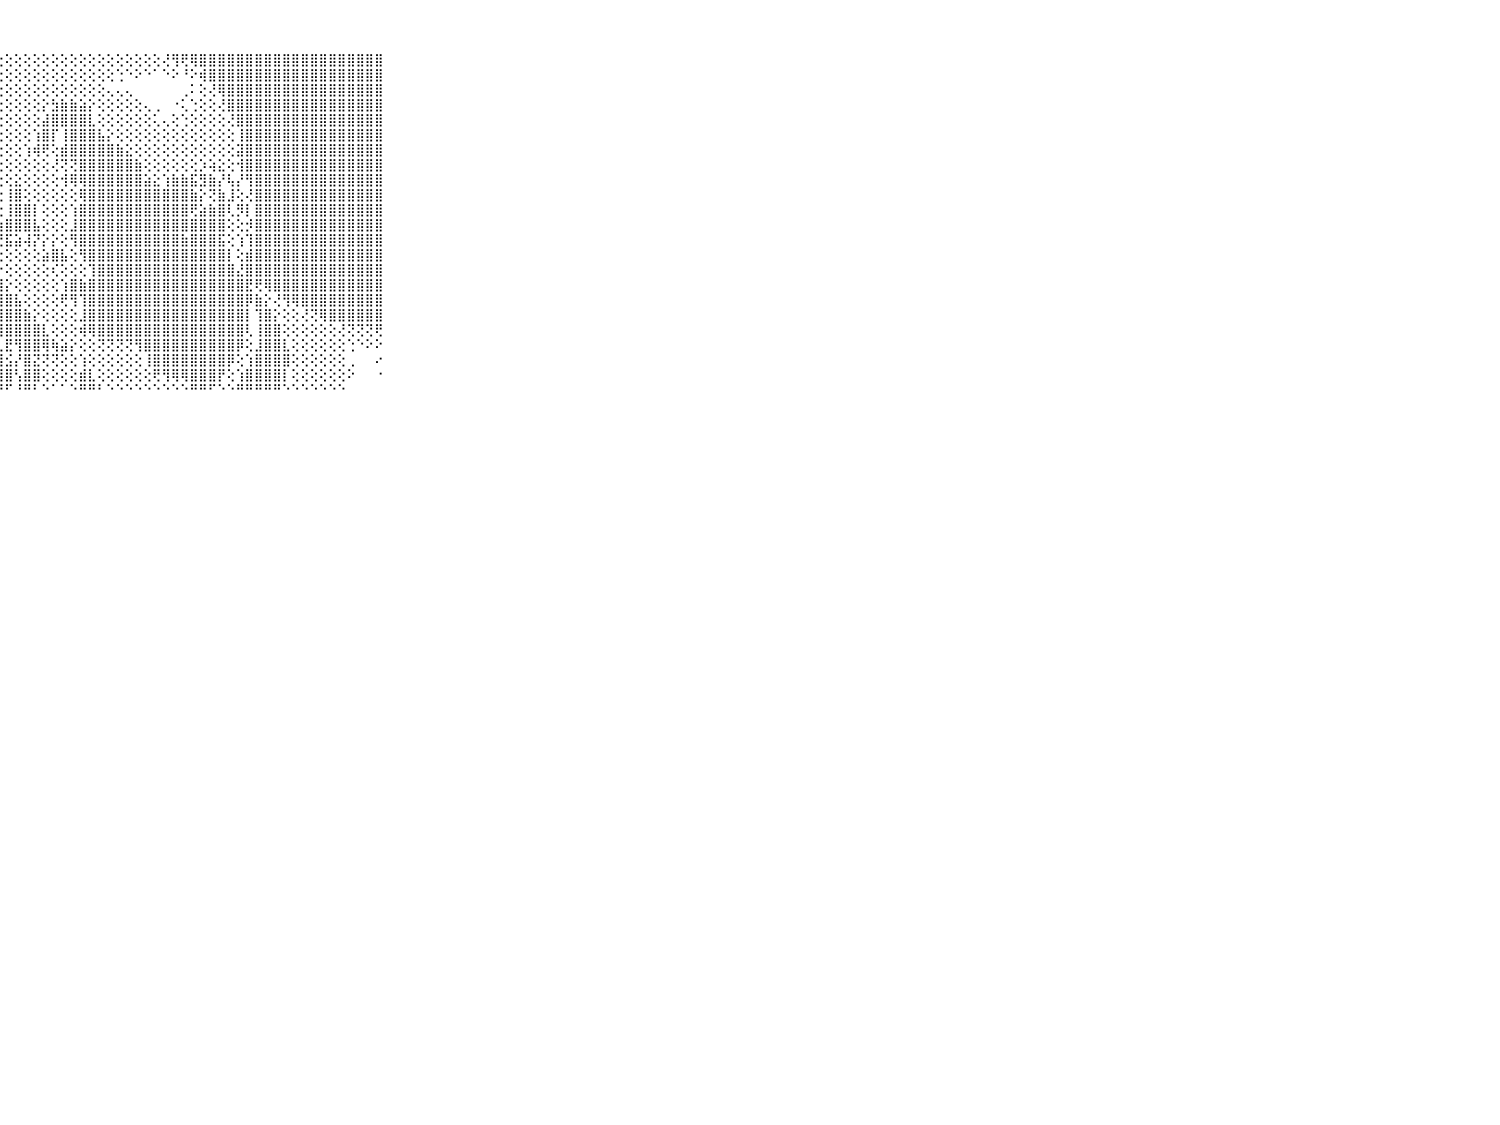

⠀⠀⠀⠀⠀⠀⠀⠀⠀⠀⠀⣿⣿⣿⣿⣿⣿⣿⣿⣿⣿⣿⣿⡿⢿⢏⢝⢕⢕⢕⢕⢕⢕⢕⢕⢕⢕⢕⢕⢕⢕⢕⢕⢕⢕⢜⢻⢟⢿⣿⣿⣿⣿⣿⣿⣿⣿⣿⣿⣿⣿⣿⣿⣿⣿⣿⣿⣿⣿⠀⠀⠀⠀⠀⠀⠀⠀⠀⠀⠀⠀
⠀⠀⠀⠀⠀⠀⠀⠀⠀⠀⠀⣿⣿⣿⣿⣿⣿⣿⣿⣿⣿⣿⡯⢕⢕⢕⢕⢕⢕⢕⢕⢕⢕⢕⢕⢕⢕⢕⢕⢕⢑⠑⠕⠑⠁⠑⠕⠘⠕⢾⣿⣿⣿⣿⣿⣿⣿⣿⣿⣿⣿⣿⣿⣿⣿⣿⣿⣿⣿⠀⠀⠀⠀⠀⠀⠀⠀⠀⠀⠀⠀
⠀⠀⠀⠀⠀⠀⠀⠀⠀⠀⠀⣿⣿⣿⣿⣿⣿⣿⣿⣿⣿⡟⢕⢕⢕⢕⢕⢕⢕⢕⢕⢕⢕⢕⢕⢕⢕⢕⢕⢄⢄⢄⠀⠀⠀⠀⠀⢀⠅⢕⢜⢿⣿⣿⣿⣿⣿⣿⣿⣿⣿⣿⣿⣿⣿⣿⣿⣿⣿⠀⠀⠀⠀⠀⠀⠀⠀⠀⠀⠀⠀
⠀⠀⠀⠀⠀⠀⠀⠀⠀⠀⠀⣿⣿⣿⣿⣿⣿⣿⣿⣿⢟⢇⢕⢕⢕⢕⢕⢕⢕⢕⢕⢕⡕⣳⣷⣷⣵⡕⢕⢕⢕⢕⢕⢄⢀⠀⠐⢅⢑⢕⢕⢜⣿⣿⣿⣿⣿⣿⣿⣿⣿⣿⣿⣿⣿⣿⣿⣿⣿⠀⠀⠀⠀⠀⠀⠀⠀⠀⠀⠀⠀
⠀⠀⠀⠀⠀⠀⠀⠀⠀⠀⠀⣿⣿⣿⣿⣿⣿⣿⣿⣿⢕⡕⢕⢕⢕⢕⢕⢕⢕⢕⢕⢕⣼⣿⣿⣿⣿⣇⢕⢕⢕⢕⢕⢕⢅⢄⢕⢑⢕⢕⢕⢕⢜⣿⣿⣿⣿⣿⣿⣿⣿⣿⣿⣿⣿⣿⣿⣿⣿⠀⠀⠀⠀⠀⠀⠀⠀⠀⠀⠀⠀
⠀⠀⠀⠀⠀⠀⠀⠀⠀⠀⠀⣿⣿⣿⣿⣿⣿⣿⣿⣿⣿⣧⡕⢕⢕⢕⡕⢕⢕⢕⢕⢱⣿⡏⢸⣿⣿⣿⣧⡕⢕⢕⢕⢕⢕⢕⢕⢕⢕⢕⢕⢕⢕⢸⣿⣿⣿⣿⣿⣿⣿⣿⣿⣿⣿⣿⣿⣿⣿⠀⠀⠀⠀⠀⠀⠀⠀⠀⠀⠀⠀
⠀⠀⠀⠀⠀⠀⠀⠀⠀⠀⠀⣿⣿⣿⣿⣿⣿⣿⣿⣿⣿⣿⣿⣇⢕⡾⢕⢕⢕⢕⢱⢾⢟⢕⣾⣿⣿⣿⣿⣿⣷⣕⢕⢕⢕⢕⢕⢕⢕⢕⢕⢕⢕⣽⣿⣿⣿⣿⣿⣿⣿⣿⣿⣿⣿⣿⣿⣿⣿⠀⠀⠀⠀⠀⠀⠀⠀⠀⠀⠀⠀
⠀⠀⠀⠀⠀⠀⠀⠀⠀⠀⠀⣿⣿⣿⣿⣿⣿⣿⣿⣿⣿⣿⣿⣿⢇⢕⢕⢕⢕⢕⢕⢕⢕⢜⢝⢝⣿⣿⣿⣿⣿⣿⣷⢕⢕⢕⢕⢕⢕⡱⢵⣕⢕⢺⣿⣿⣿⣿⣿⣿⣿⣿⣿⣿⣿⣿⣿⣿⣿⠀⠀⠀⠀⠀⠀⠀⠀⠀⠀⠀⠀
⠀⠀⠀⠀⠀⠀⠀⠀⠀⠀⠀⣿⣿⣿⣿⣿⣿⣿⣿⣿⣿⣿⣿⣿⡇⢕⢕⢕⢕⣕⢕⢕⢕⢕⢺⢿⢿⣿⣿⣿⣿⣿⣿⣵⣕⢱⣷⣷⣯⣻⣷⡜⢧⡜⢻⣿⣿⣿⣿⣿⣿⣿⣿⣿⣿⣿⣿⣿⣿⠀⠀⠀⠀⠀⠀⠀⠀⠀⠀⠀⠀
⠀⠀⠀⠀⠀⠀⠀⠀⠀⠀⠀⣿⣿⣿⣿⣿⣿⣿⣿⣿⣿⣿⣿⣿⣿⢕⢕⢕⢸⣿⢕⢕⢕⢕⢕⢕⢿⣿⣿⣿⣿⣿⣿⣿⣿⣿⣿⣿⣷⡕⢝⣷⣸⢕⢜⣿⣿⣿⣿⣿⣿⣿⣿⣿⣿⣿⣿⣿⣿⠀⠀⠀⠀⠀⠀⠀⠀⠀⠀⠀⠀
⠀⠀⠀⠀⠀⠀⠀⠀⠀⠀⠀⣿⣿⣿⣿⣿⣿⣿⣿⣿⣿⣿⣿⣿⣷⢕⢕⢕⢸⣿⣿⡇⢕⢕⢕⢱⣿⣿⣿⣿⣿⣿⣿⣿⣿⣿⣿⣿⢟⣵⣷⣿⢇⡻⡇⣿⣿⣿⣿⣿⣿⣿⣿⣿⣿⣿⣿⣿⣿⠀⠀⠀⠀⠀⠀⠀⠀⠀⠀⠀⠀
⠀⠀⠀⠀⠀⠀⠀⠀⠀⠀⠀⣿⣿⣿⣿⣿⣿⣿⣿⣿⣿⣿⣿⣿⣿⣷⡕⢱⣿⣿⣿⣧⢕⢕⢕⣸⣿⣿⣿⣿⣿⣿⣿⣿⣿⣿⣿⣿⣿⣿⣿⣿⢕⢕⡺⣿⣿⣿⣿⣿⣿⣿⣿⣿⣿⣿⣿⣿⣿⠀⠀⠀⠀⠀⠀⠀⠀⠀⠀⠀⠀
⠀⠀⠀⠀⠀⠀⠀⠀⠀⠀⠀⣿⣿⣿⣿⣿⣿⣿⣿⣿⣿⣿⣿⣿⣿⣿⣏⢝⣯⣵⢼⡝⡕⡕⢕⢻⣿⣿⣿⣿⣿⣿⣿⣿⣿⣿⣿⣷⣿⣿⣿⣯⢕⢱⢹⣿⣿⣿⣿⣿⣿⣿⣿⣿⣿⣿⣿⣿⣿⠀⠀⠀⠀⠀⠀⠀⠀⠀⠀⠀⠀
⠀⠀⠀⠀⠀⠀⠀⠀⠀⠀⠀⣿⣿⣿⣿⣿⣿⣿⣿⣿⣿⣿⣿⣿⣿⣿⣿⢕⢕⢕⢕⢕⣵⣿⣧⢕⢻⣿⣿⣿⣿⣿⣿⣿⣿⣿⣿⣿⣿⣿⣿⣿⡇⢕⣾⣿⣿⣿⣿⣿⣿⣿⣿⣿⣿⣿⣿⣿⣿⠀⠀⠀⠀⠀⠀⠀⠀⠀⠀⠀⠀
⠀⠀⠀⠀⠀⠀⠀⠀⠀⠀⠀⣿⣿⣿⣿⣿⣿⣿⣿⣿⣿⣿⣿⣿⣿⣿⣿⡕⢕⢕⢕⢕⢕⢎⢕⢕⢕⢹⣿⣿⣿⣿⣿⣿⣿⣿⣿⣿⣿⣿⣿⣿⣿⣜⣿⣿⣿⣿⣿⣿⣿⣿⣿⣿⣿⣿⣿⣿⣿⠀⠀⠀⠀⠀⠀⠀⠀⠀⠀⠀⠀
⠀⠀⠀⠀⠀⠀⠀⠀⠀⠀⠀⣿⣿⣿⣿⣿⣿⣿⣿⣿⣿⣿⣿⣿⣿⣿⣿⣿⡕⢕⢕⢕⢕⢕⢱⣿⣷⣿⣿⣿⣿⣿⣿⣿⣿⣿⣿⣿⣿⣿⣿⣿⣿⣿⣟⢟⢿⣿⣿⣿⣿⣿⣿⣿⣿⣿⣿⣿⣿⠀⠀⠀⠀⠀⠀⠀⠀⠀⠀⠀⠀
⠀⠀⠀⠀⠀⠀⠀⠀⠀⠀⠀⣿⣿⣿⣿⣿⣿⣿⣿⣿⣿⣿⣿⣿⣿⣿⣿⣿⣿⣧⢕⢕⢕⢕⢟⢻⢹⣿⣿⣿⣿⣿⣿⣿⣿⣿⣿⣿⣿⣿⣿⣿⣿⣿⡿⣷⡕⢜⢻⢿⣿⣿⣿⣿⣿⣿⣿⣿⣿⠀⠀⠀⠀⠀⠀⠀⠀⠀⠀⠀⠀
⠀⠀⠀⠀⠀⠀⠀⠀⠀⠀⠀⣿⣿⣿⣿⣿⣿⣿⣿⣿⣿⣿⣿⣿⣿⣿⣿⣿⣿⣿⣷⡕⢕⢕⢕⢕⣸⣿⣿⣿⣿⣿⣿⣿⣿⣿⣿⣿⣿⣿⣿⣿⣿⣿⡇⢹⣿⡕⢕⢕⢜⢝⢿⣿⣿⣿⣿⣿⣿⠀⠀⠀⠀⠀⠀⠀⠀⠀⠀⠀⠀
⠀⠀⠀⠀⠀⠀⠀⠀⠀⠀⠀⣿⣿⣿⣿⣿⣿⣿⣿⣿⣿⣿⣿⣿⣿⣿⣿⣿⣿⣿⣿⣿⣇⢕⢕⢕⢾⢿⣿⣿⣿⣿⣿⣿⣿⣿⣿⣿⣿⣿⣿⣿⣿⣿⢇⢸⣿⣿⢕⢕⢕⢕⢕⢕⢜⢝⢝⢝⢟⠀⠀⠀⠀⠀⠀⠀⠀⠀⠀⠀⠀
⠀⠀⠀⠀⠀⠀⠀⠀⠀⠀⠀⣿⣿⣿⣿⣿⣿⣿⣿⣿⣿⣿⣿⣿⣿⢿⢟⢇⣟⢻⣿⣿⢿⢷⣵⡕⢕⢕⢝⢝⢝⢝⢻⣿⣿⣿⣿⣿⣿⣿⣿⣿⣿⡿⢕⣸⣿⣿⣇⢕⢕⢕⢕⢕⢕⢑⠑⠕⠕⠀⠀⠀⠀⠀⠀⠀⠀⠀⠀⠀⠀
⠀⠀⠀⠀⠀⠀⠀⠀⠀⠀⠀⣿⣿⣿⣿⣿⣿⣿⣿⣿⣿⣿⣿⣿⣗⢕⢕⢽⣪⡜⣿⣝⢝⢝⢕⢕⢱⢕⢕⢕⢕⢕⢕⢸⣿⣿⣿⣿⣿⣿⣿⣿⡿⢕⢱⣿⣿⣿⣿⢕⢕⢕⢕⢕⢕⢀⠀⠀⠔⠀⠀⠀⠀⠀⠀⠀⠀⠀⠀⠀⠀
⠀⠀⠀⠀⠀⠀⠀⠀⠀⠀⠀⣿⣿⣿⣿⣿⣿⣿⣿⣿⣿⣿⣿⢿⢗⢕⢕⢽⣿⢣⣿⣿⢕⢕⢕⢕⣾⣇⢕⢕⢕⢕⢕⢕⢟⢻⢿⢿⣿⣿⣿⡟⢕⢱⣿⣿⣿⣿⡇⢕⢕⢕⢕⢕⢕⠕⠀⠀⠐⠀⠀⠀⠀⠀⠀⠀⠀⠀⠀⠀⠀
⠀⠀⠀⠀⠀⠀⠀⠀⠀⠀⠀⠛⠛⠛⠛⠛⠛⠛⠛⠛⠋⠙⠑⠑⠑⠑⠑⠙⠋⠘⠛⠃⠑⠁⠁⠑⠛⠛⠃⠑⠑⠑⠑⠑⠑⠑⠑⠑⠛⠛⠋⠑⠑⠛⠛⠛⠛⠛⠑⠑⠑⠑⠑⠑⠑⠀⠀⠀⠀⠀⠀⠀⠀⠀⠀⠀⠀⠀⠀⠀⠀